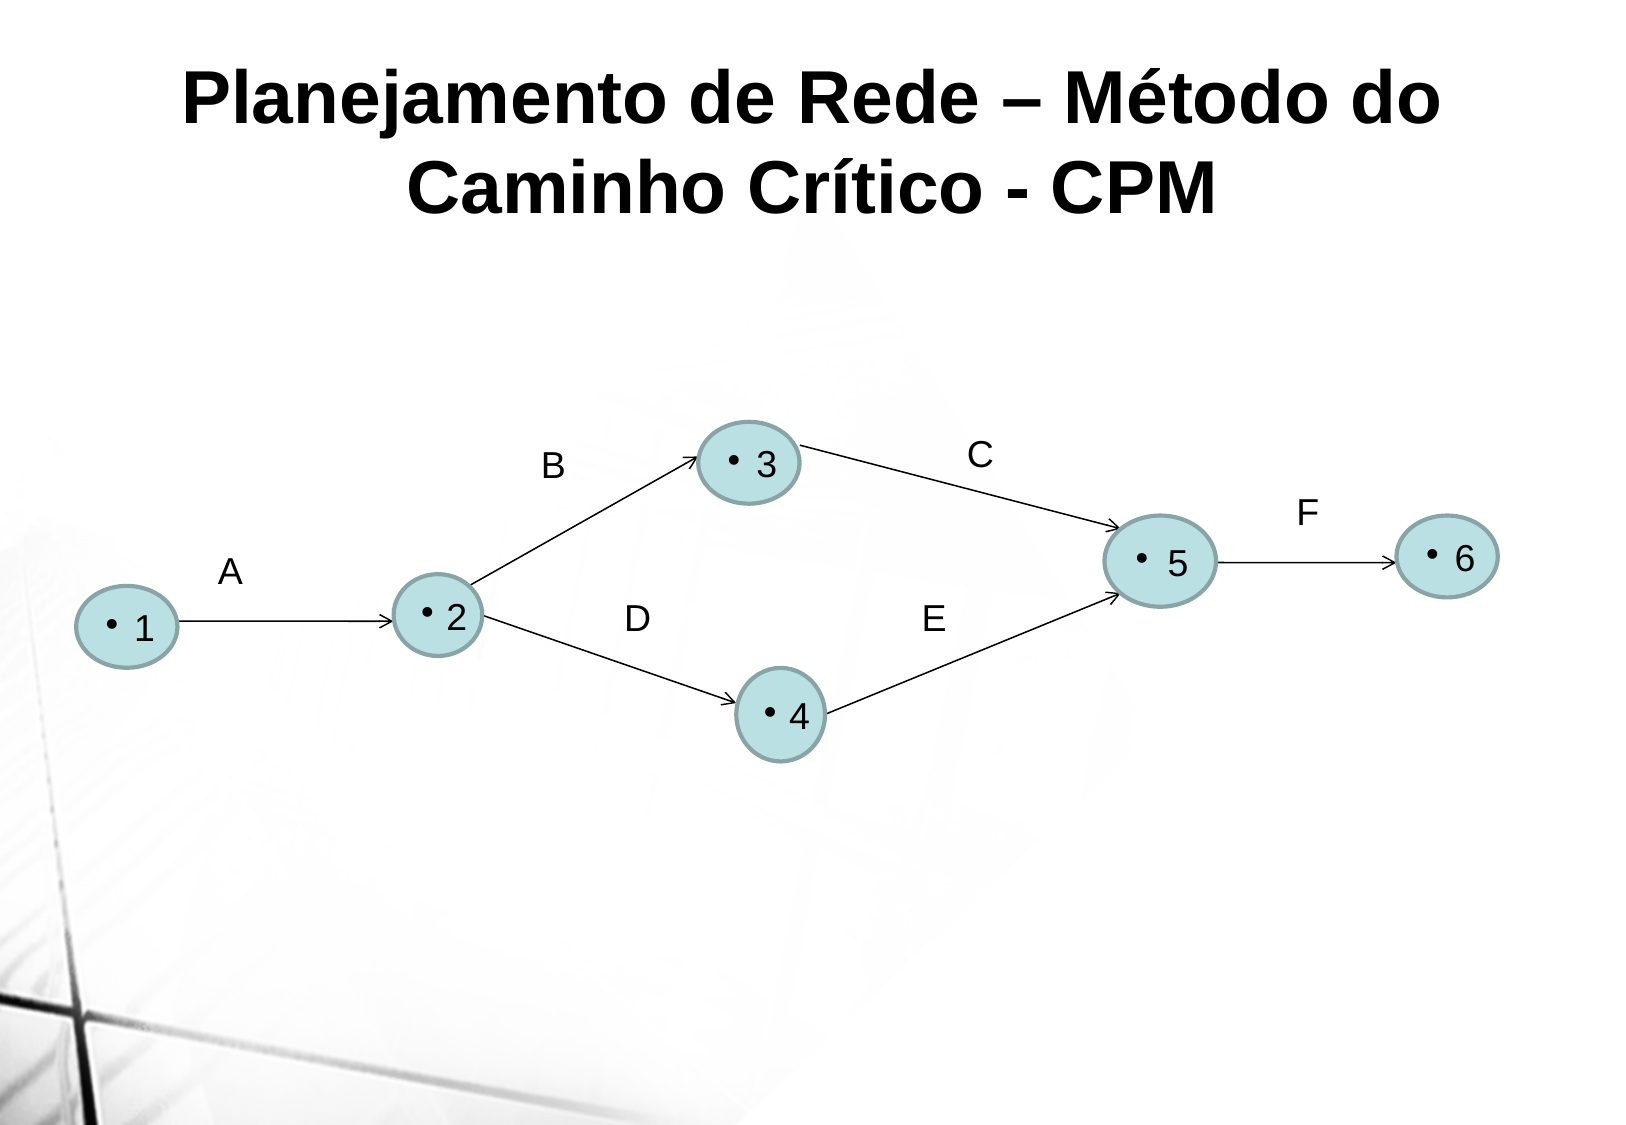

Planejamento de Rede – Método do Caminho Crítico - CPM

3
C
         B

5
6
A

2
1
D
         E

4
      F